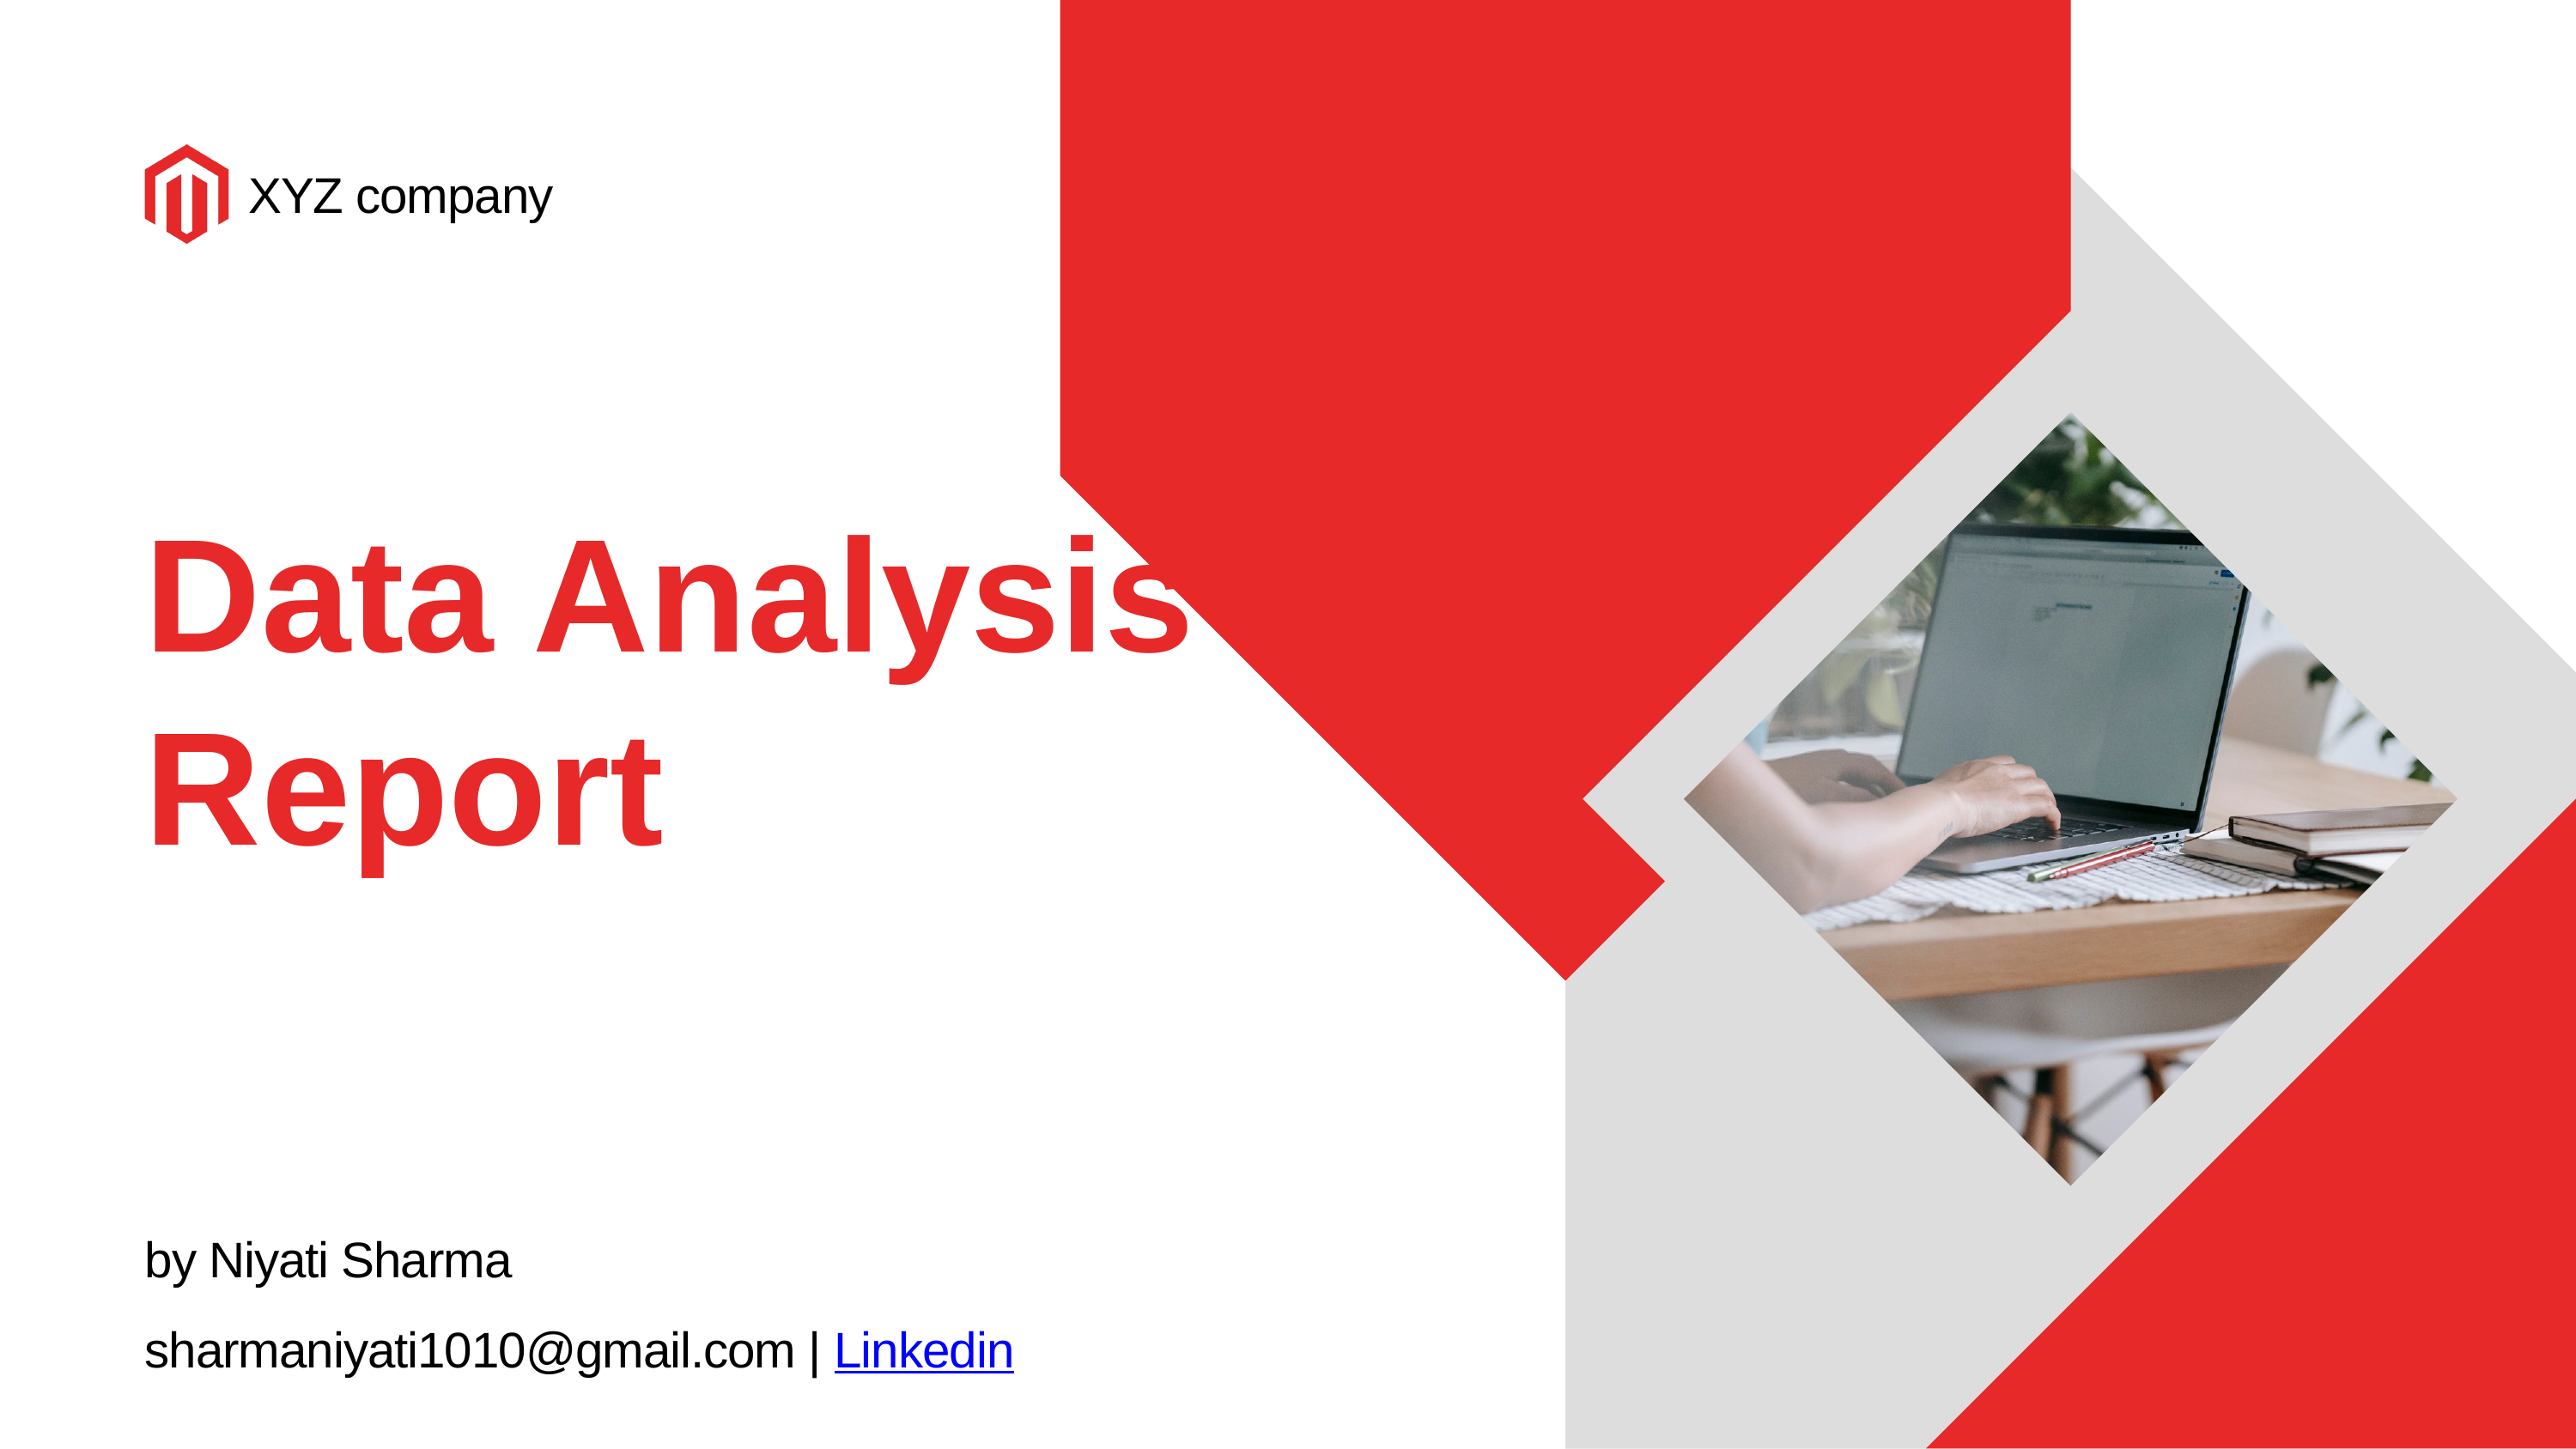

XYZ company

Data Analysis
Report

by Niyati Sharma
sharmaniyati1010@gmail.com | Linkedin